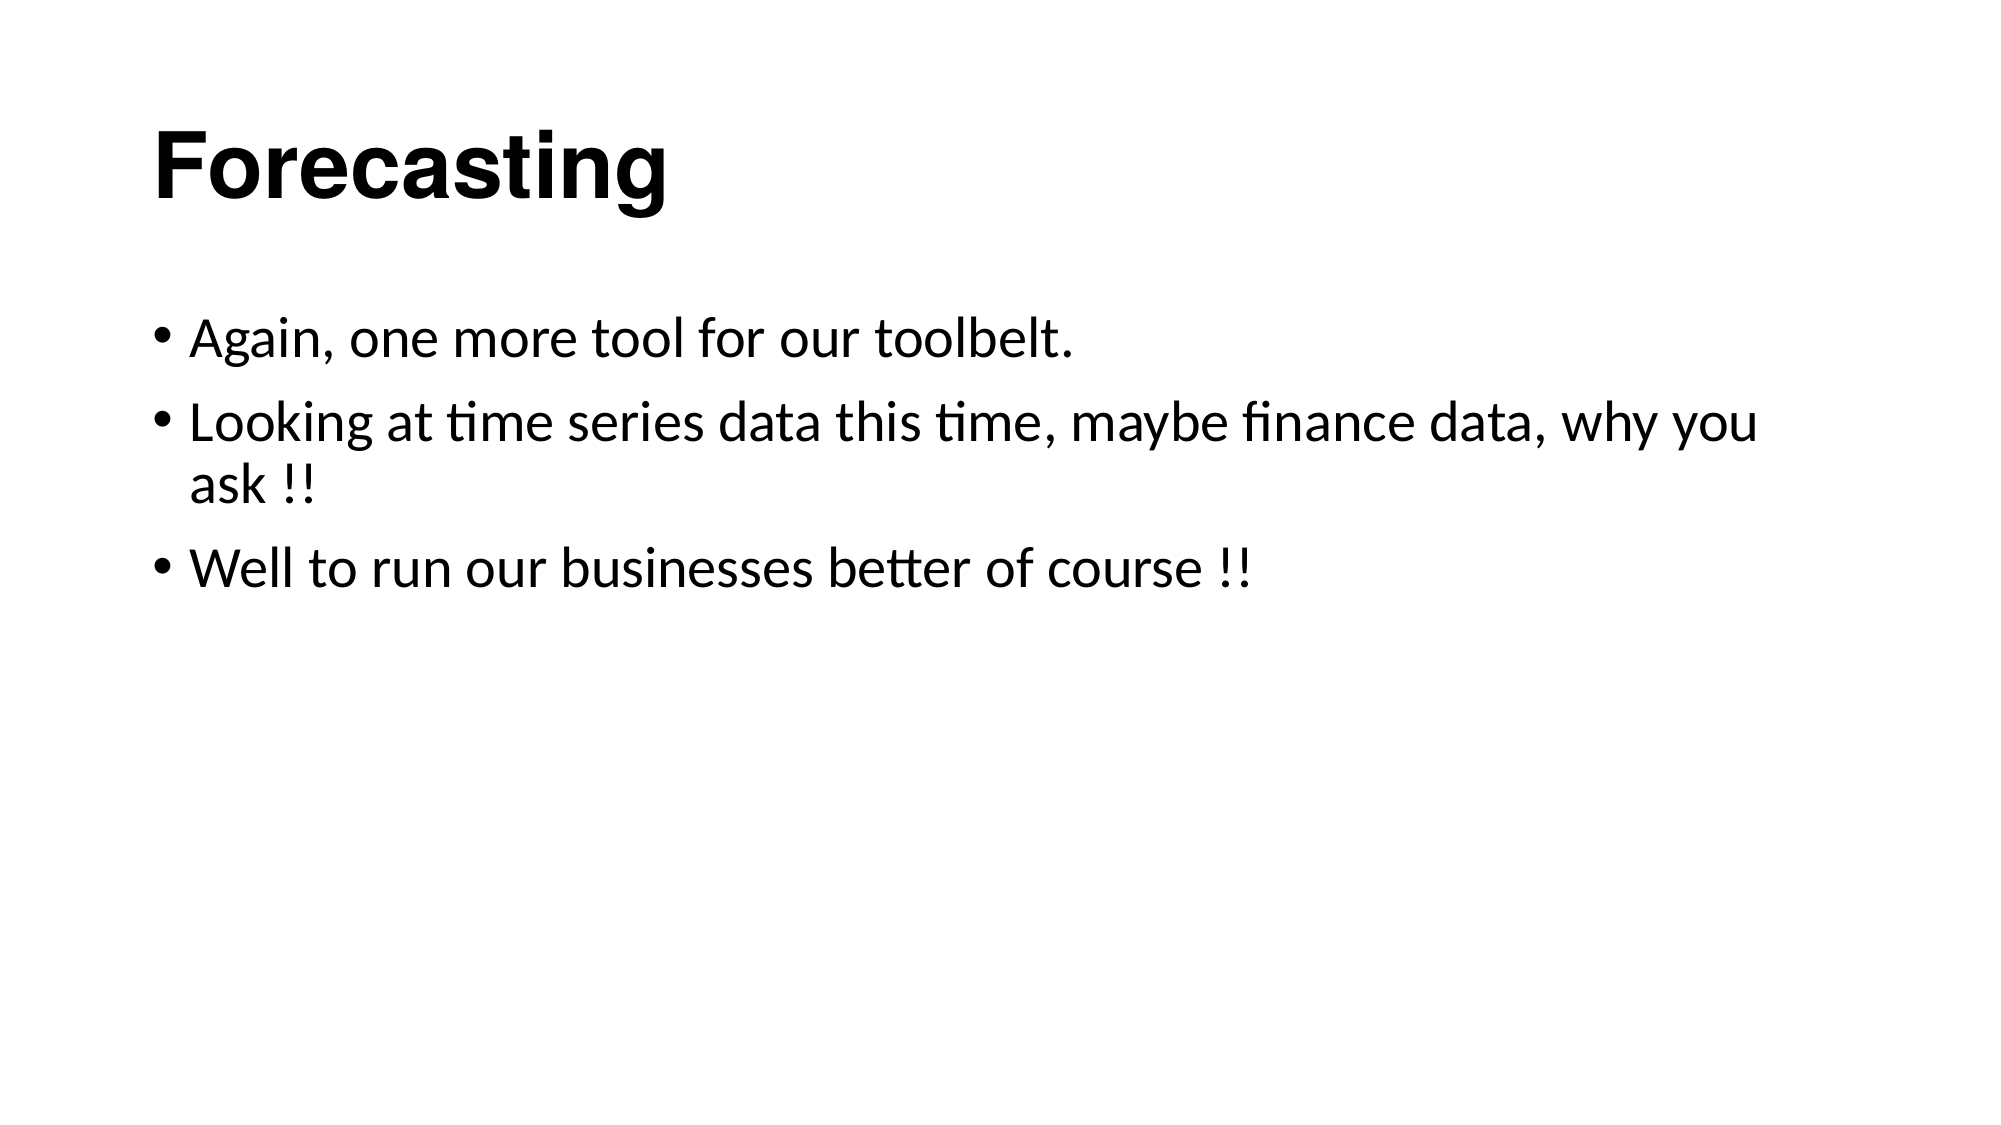

# Forecasting
Again, one more tool for our toolbelt.
Looking at time series data this time, maybe finance data, why you ask !!
Well to run our businesses better of course !!